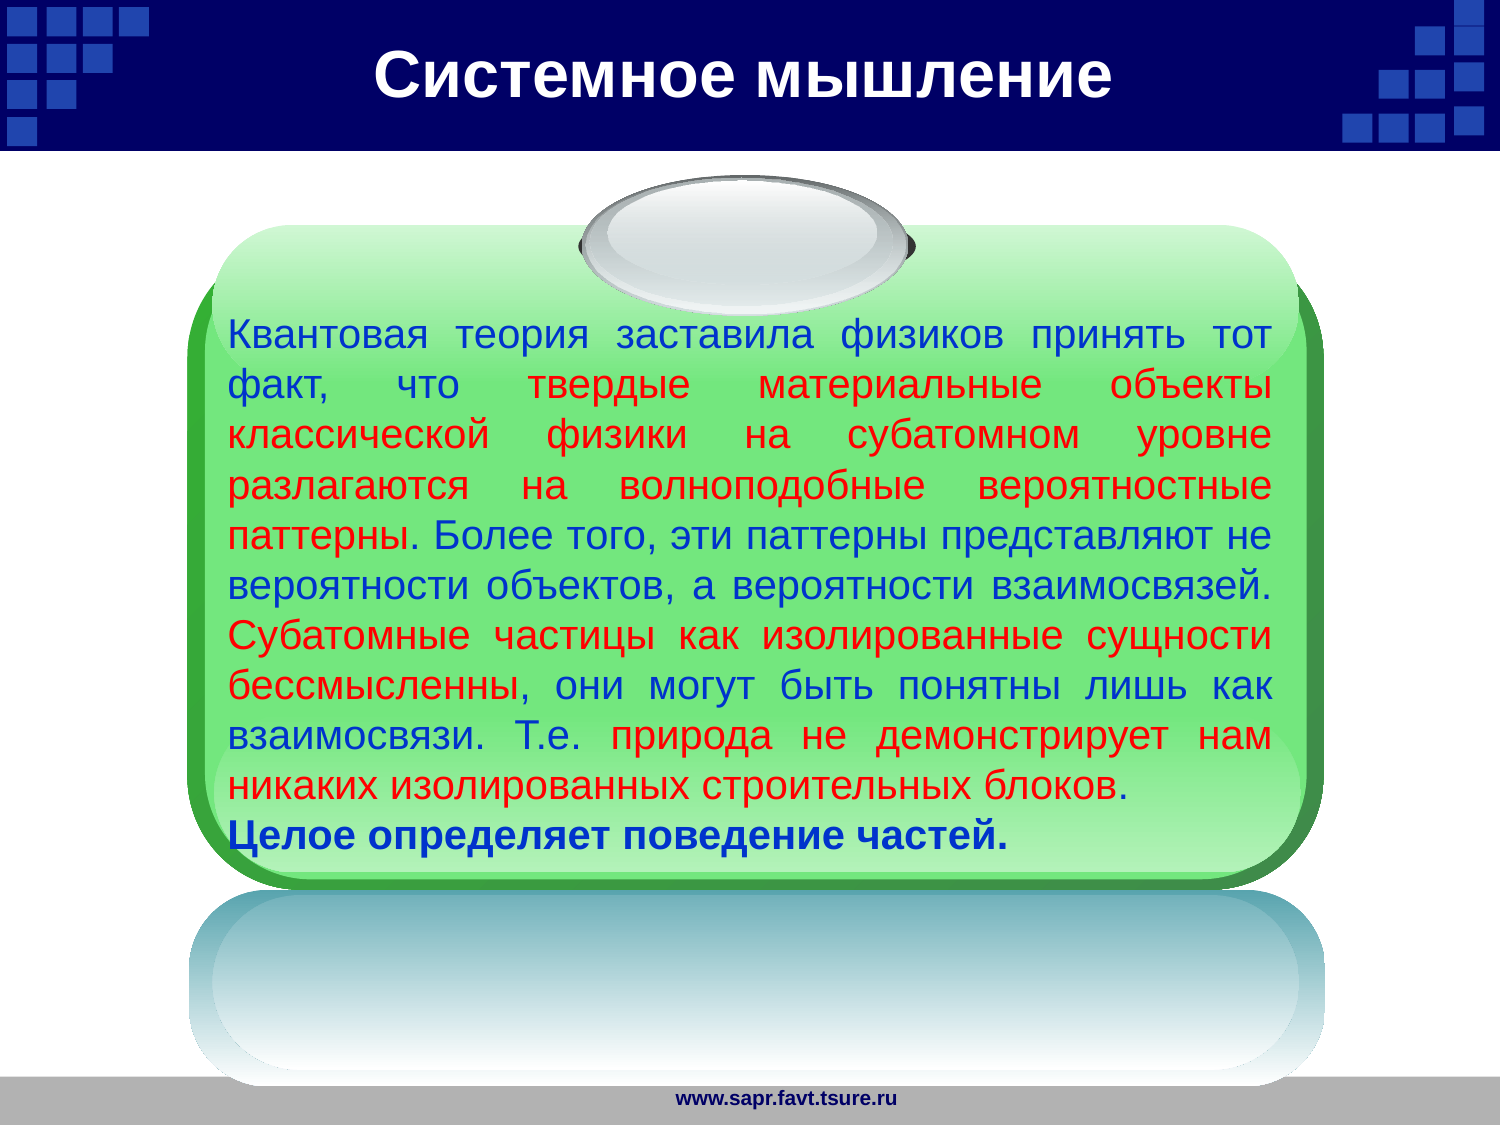

Системное мышление

Квантовая теория заставила физиков принять тот факт, что твердые материальные объекты классической физики на субатомном уровне разлагаются на волноподобные вероятностные паттерны. Более того, эти паттерны представляют не вероятности объектов, а вероятности взаимосвязей. Субатомные частицы как изолированные сущности бессмысленны, они могут быть понятны лишь как взаимосвязи. Т.е. природа не демонстрирует нам никаких изолированных строительных блоков.
Целое определяет поведение частей.

www.sapr.favt.tsure.ru